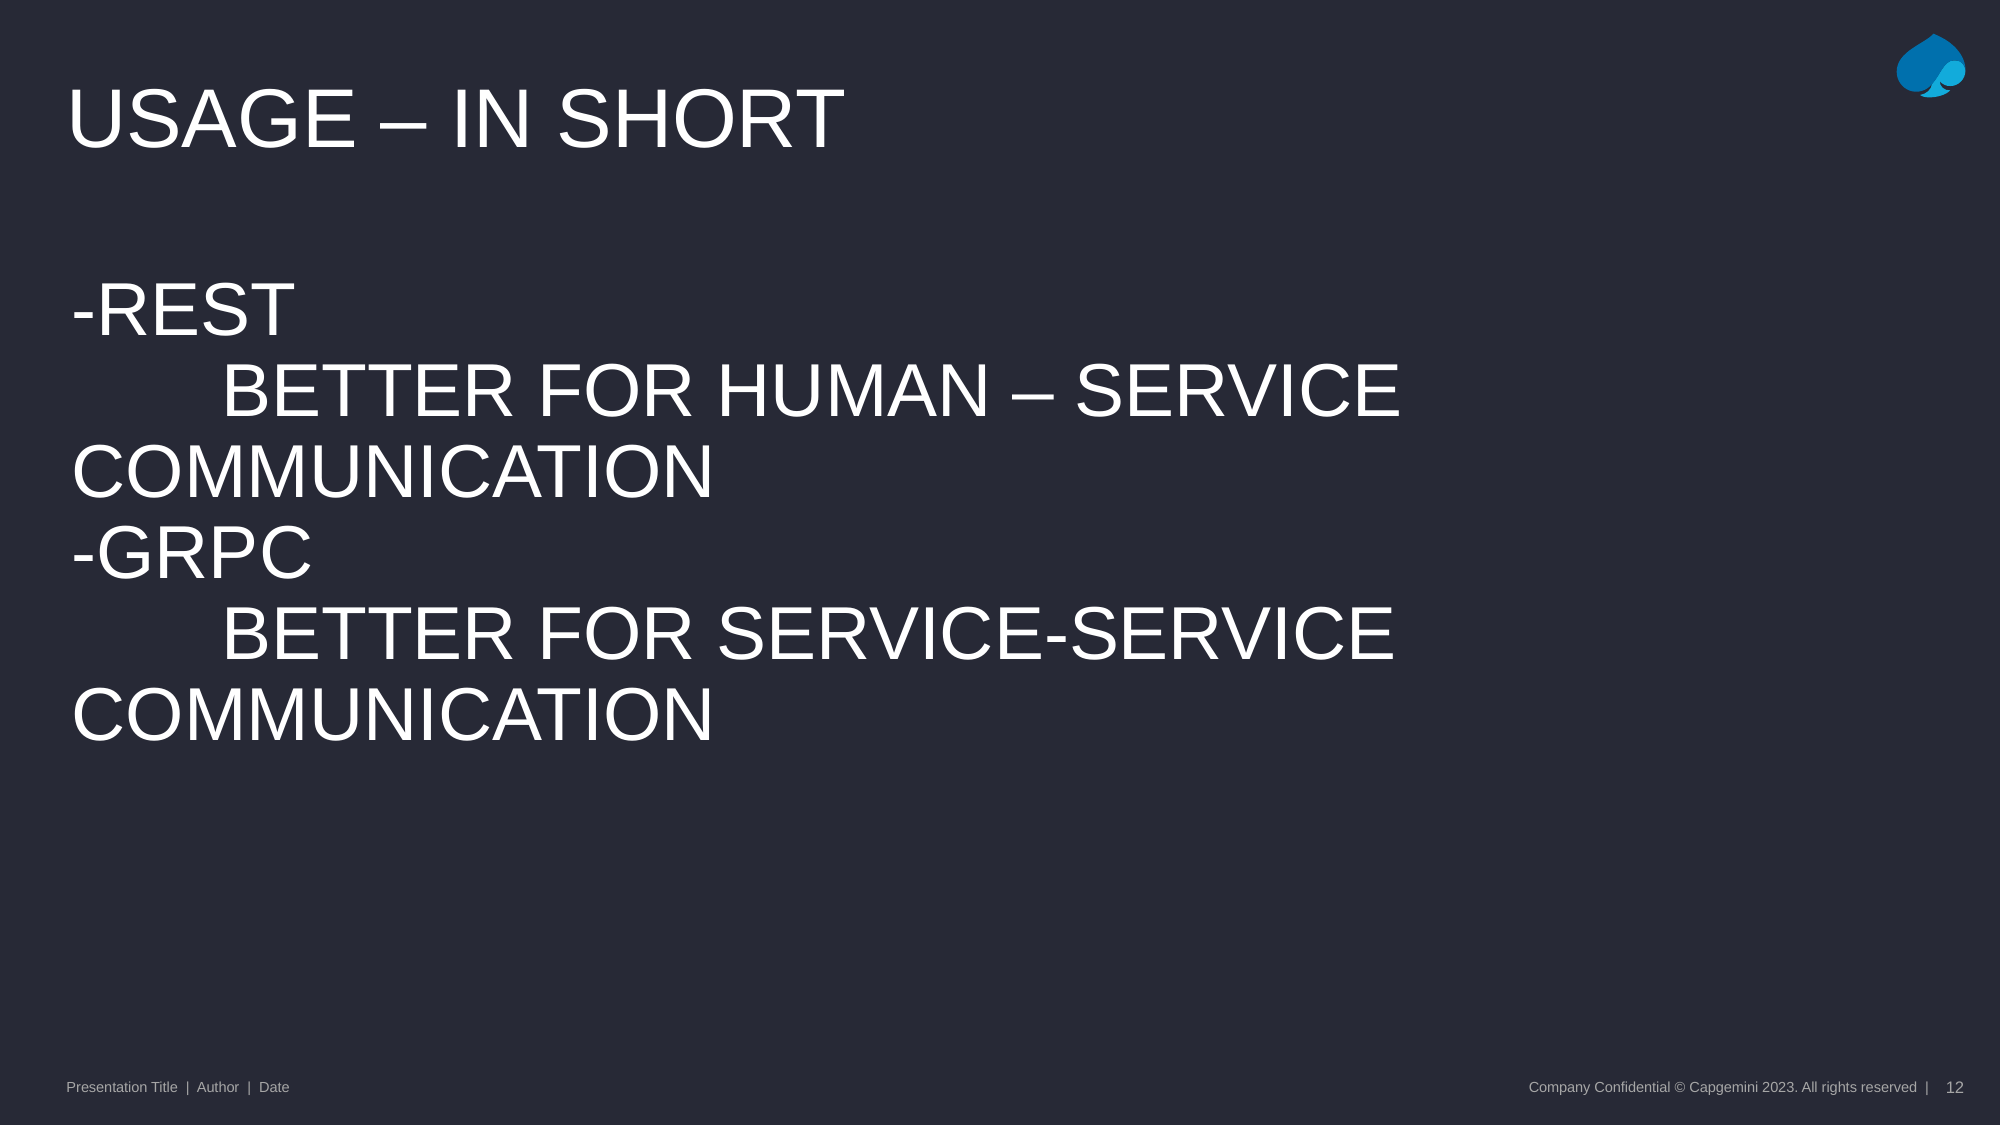

# Usage – in short

-Rest
	Better for human – service 	communication
-grpc
	Better for service-service 	communication